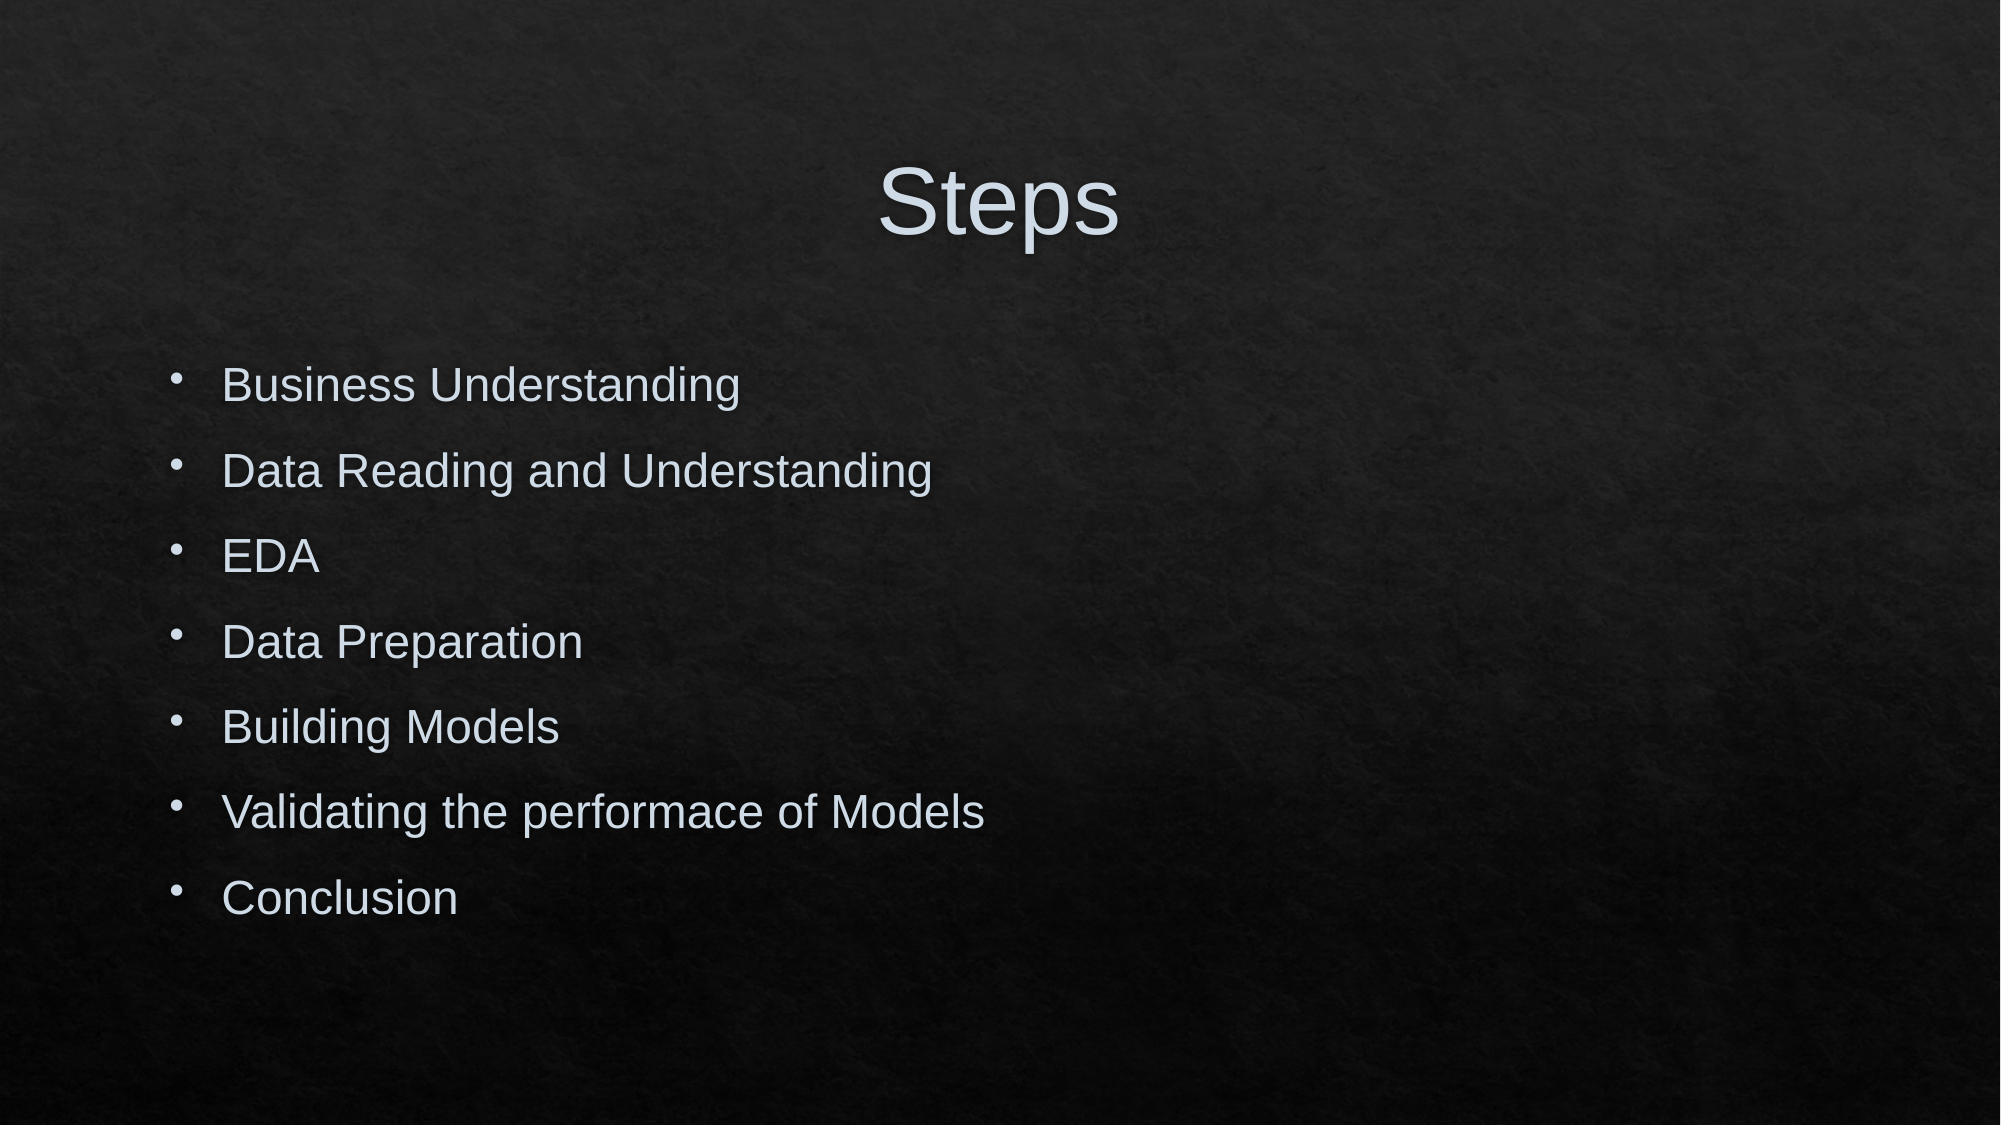

# Steps
Business Understanding
Data Reading and Understanding
EDA
Data Preparation
Building Models
Validating the performace of Models
Conclusion